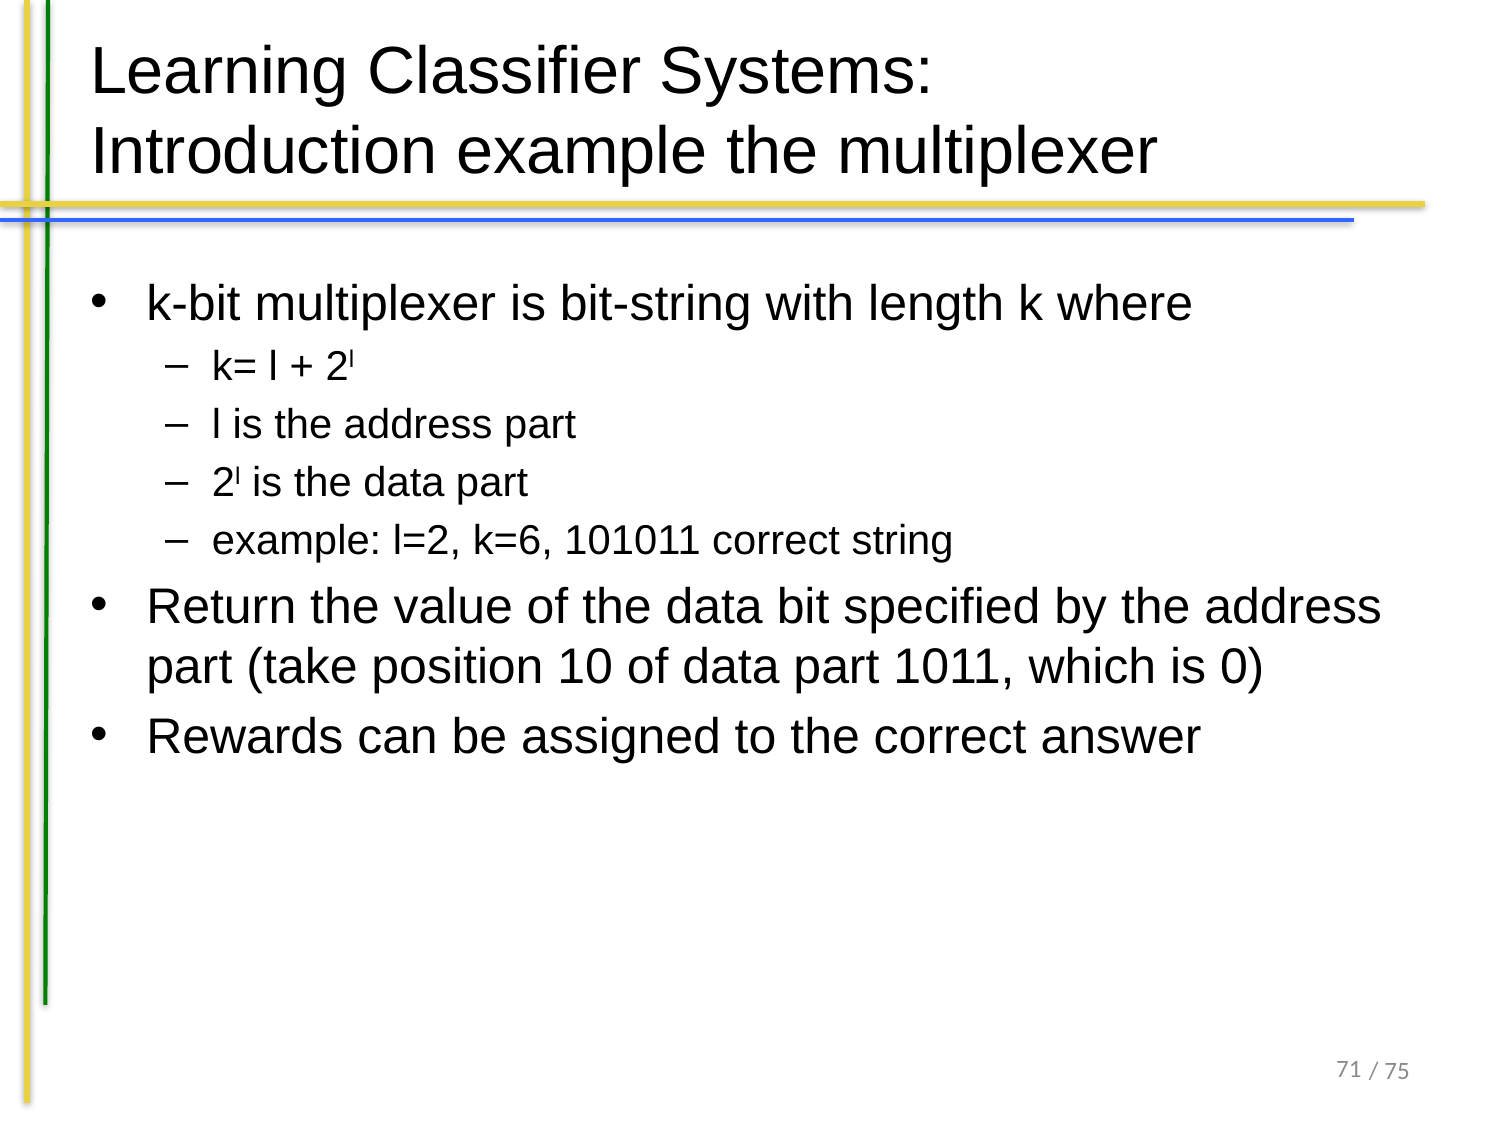

# Learning Classifier Systems: Introduction example the multiplexer
k-bit multiplexer is bit-string with length k where
k= l + 2l
l is the address part
2l is the data part
example: l=2, k=6, 101011 correct string
Return the value of the data bit specified by the address part (take position 10 of data part 1011, which is 0)
Rewards can be assigned to the correct answer
71